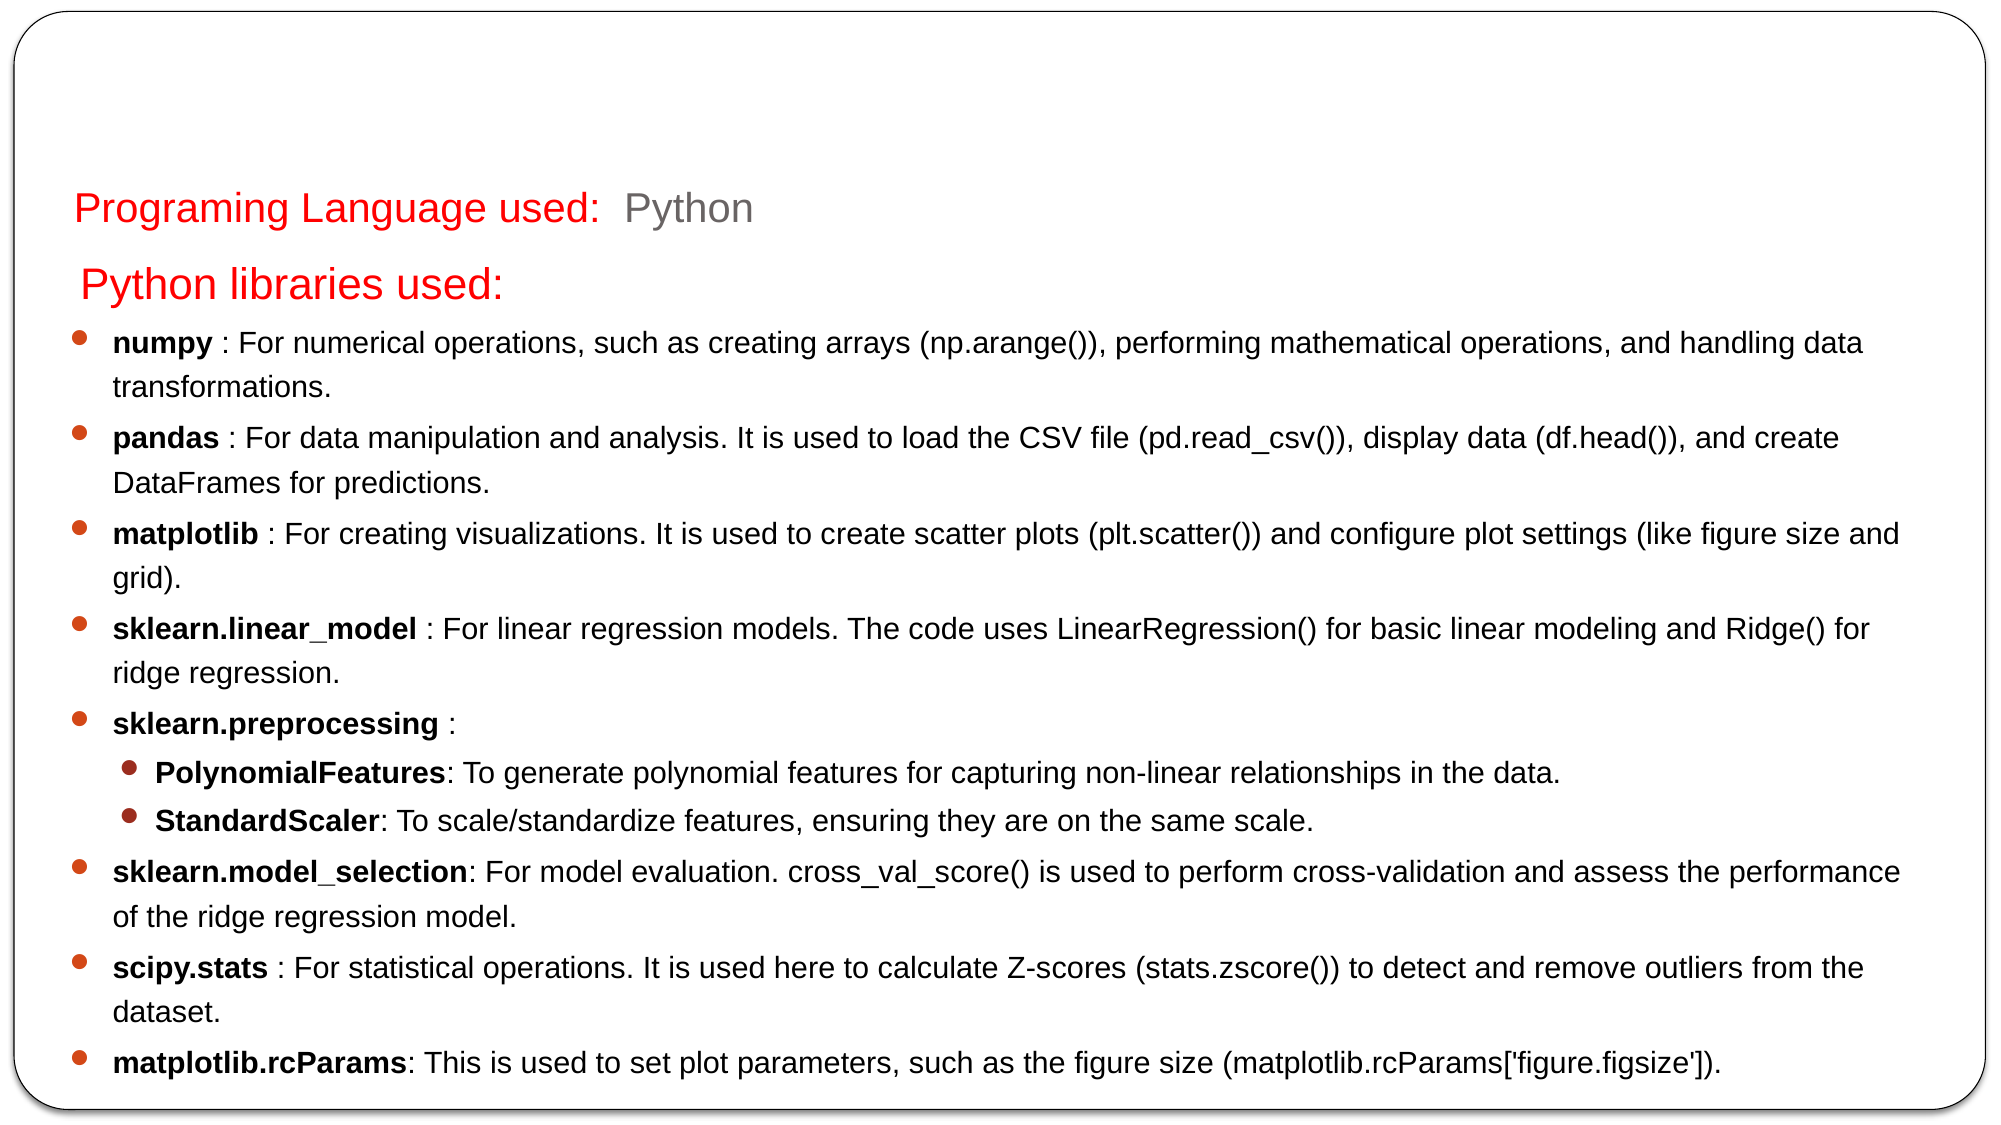

# Programing Language used:  Python
 Python libraries used:
numpy : For numerical operations, such as creating arrays (np.arange()), performing mathematical operations, and handling data transformations.
pandas : For data manipulation and analysis. It is used to load the CSV file (pd.read_csv()), display data (df.head()), and create DataFrames for predictions.
matplotlib : For creating visualizations. It is used to create scatter plots (plt.scatter()) and configure plot settings (like figure size and grid).
sklearn.linear_model : For linear regression models. The code uses LinearRegression() for basic linear modeling and Ridge() for ridge regression.
sklearn.preprocessing :
PolynomialFeatures: To generate polynomial features for capturing non-linear relationships in the data.
StandardScaler: To scale/standardize features, ensuring they are on the same scale.
sklearn.model_selection: For model evaluation. cross_val_score() is used to perform cross-validation and assess the performance of the ridge regression model.
scipy.stats : For statistical operations. It is used here to calculate Z-scores (stats.zscore()) to detect and remove outliers from the dataset.
matplotlib.rcParams: This is used to set plot parameters, such as the figure size (matplotlib.rcParams['figure.figsize']).